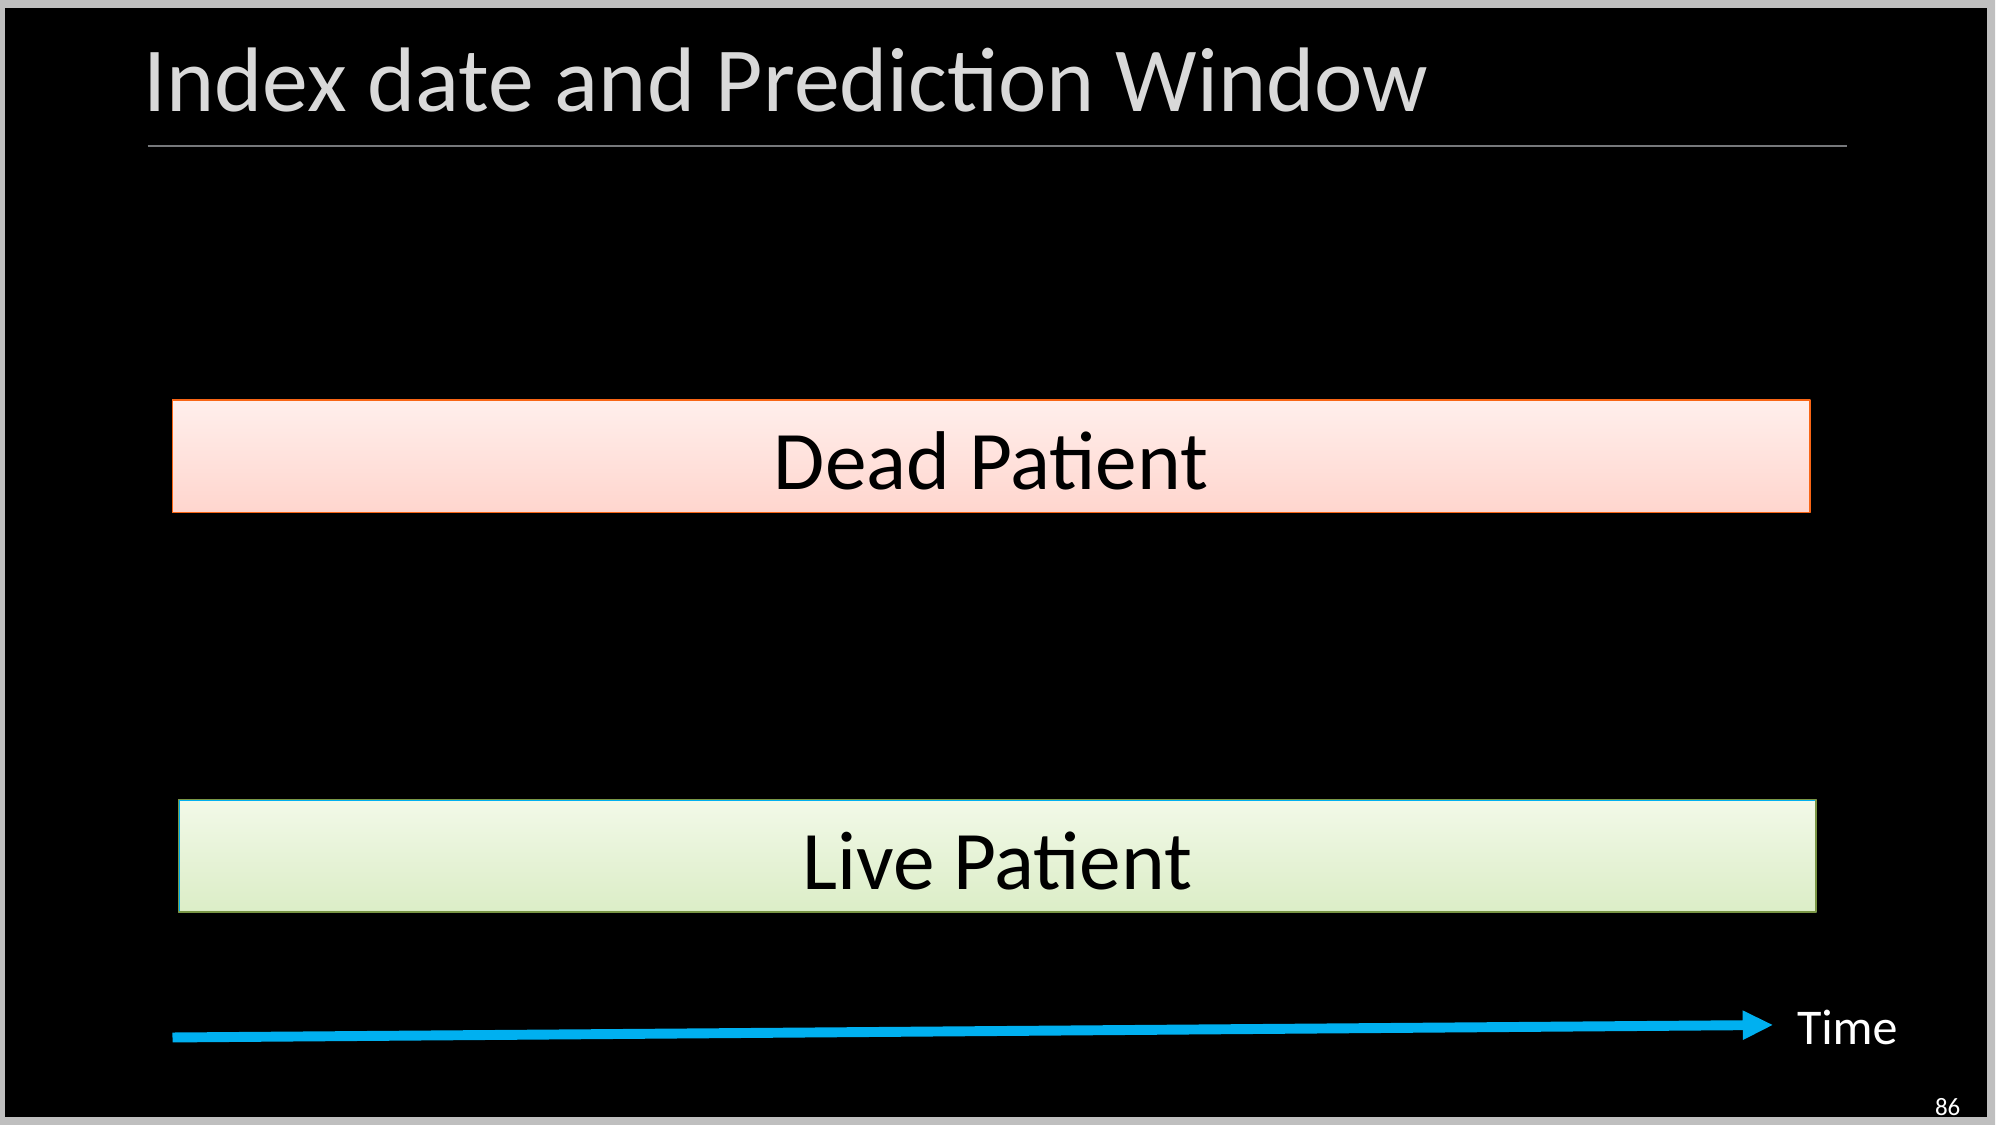

Index date and Prediction Window
Dead Patient
Live Patient
Time
86